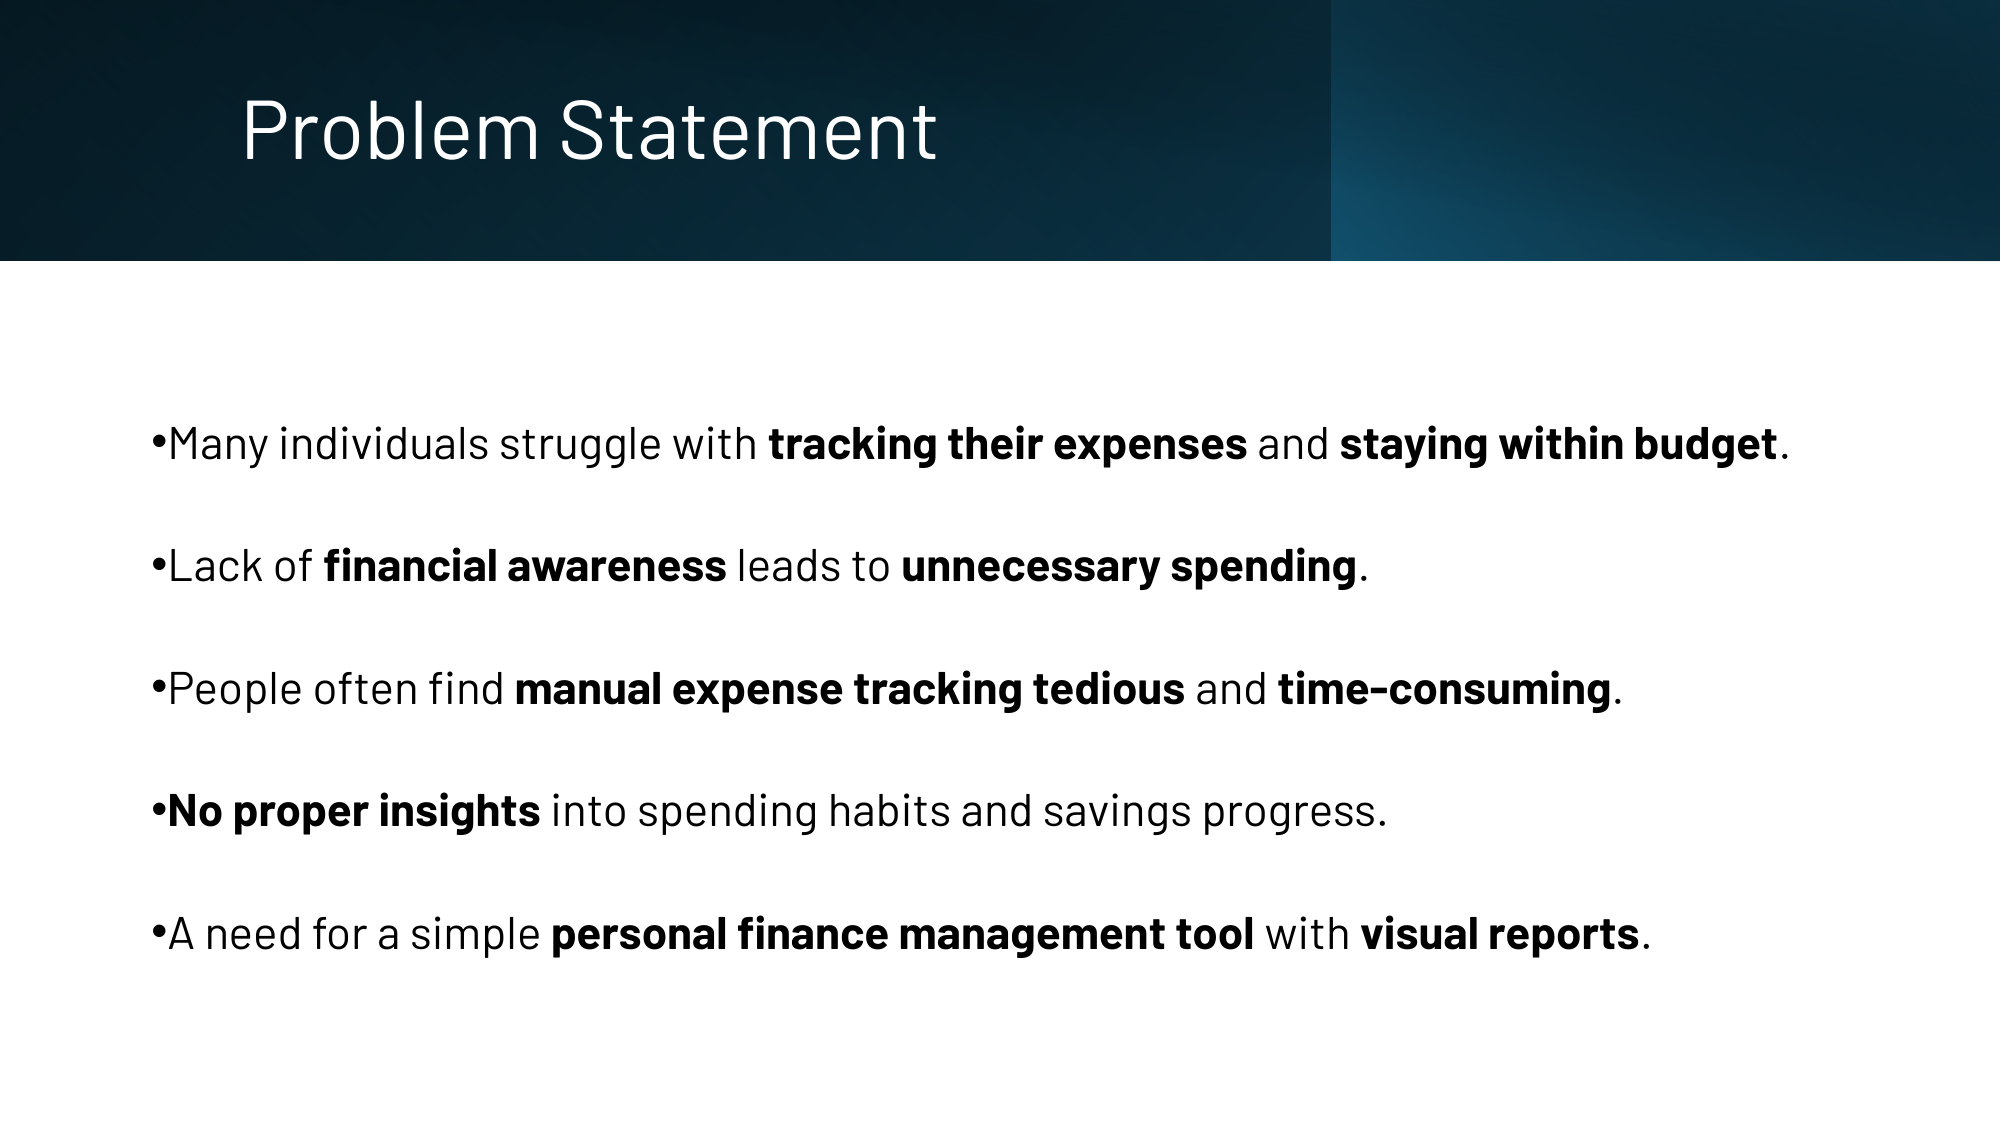

# Problem Statement
Many individuals struggle with tracking their expenses and staying within budget.
Lack of financial awareness leads to unnecessary spending.
People often find manual expense tracking tedious and time-consuming.
No proper insights into spending habits and savings progress.
A need for a simple personal finance management tool with visual reports.